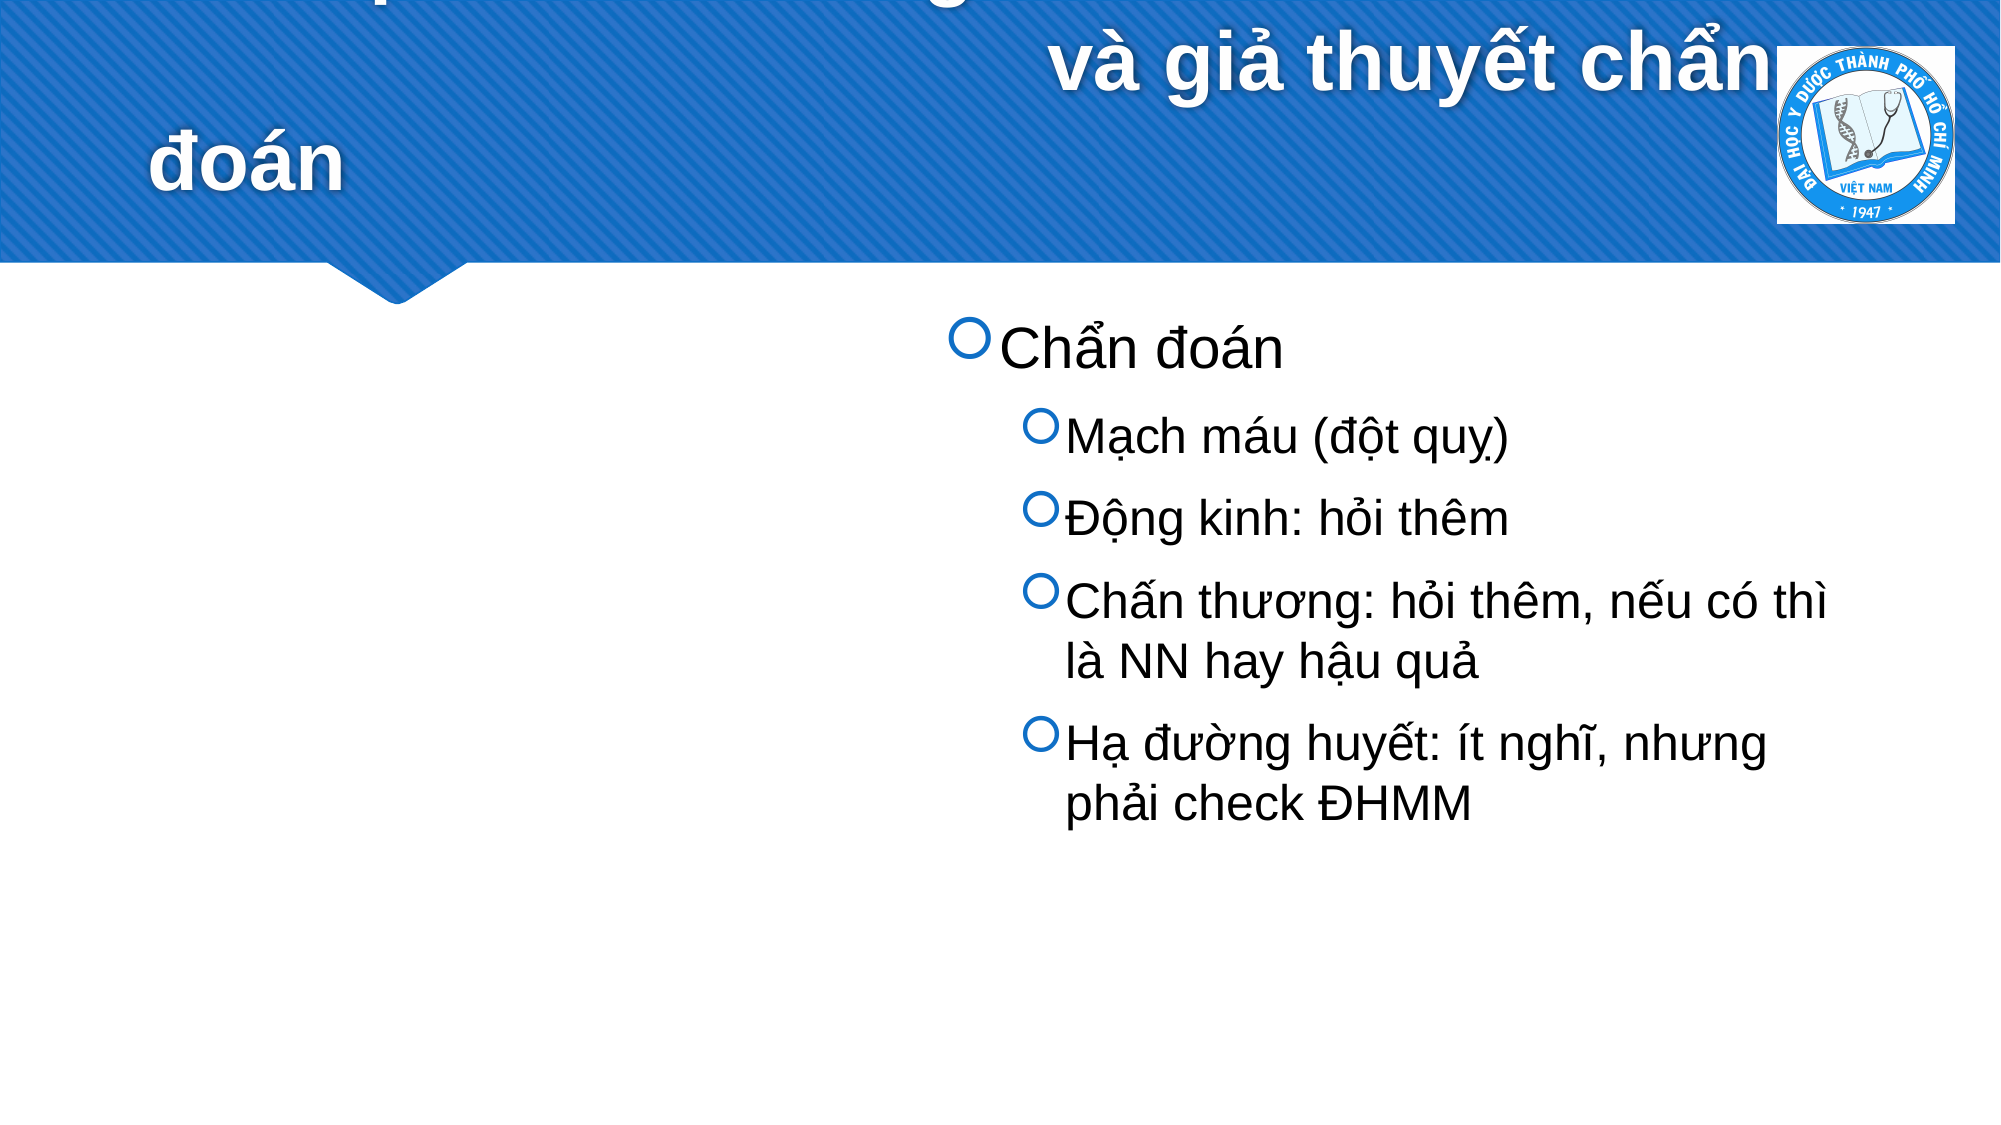

# Các vị trí tổn thương và giả thuyết chẩn đoán

Chẩn đoán
Mạch máu (đột quỵ)
Động kinh: hỏi thêm
Chấn thương: hỏi thêm, nếu có thì là NN hay hậu quả
Hạ đường huyết: ít nghĩ, nhưng phải check ĐHMM